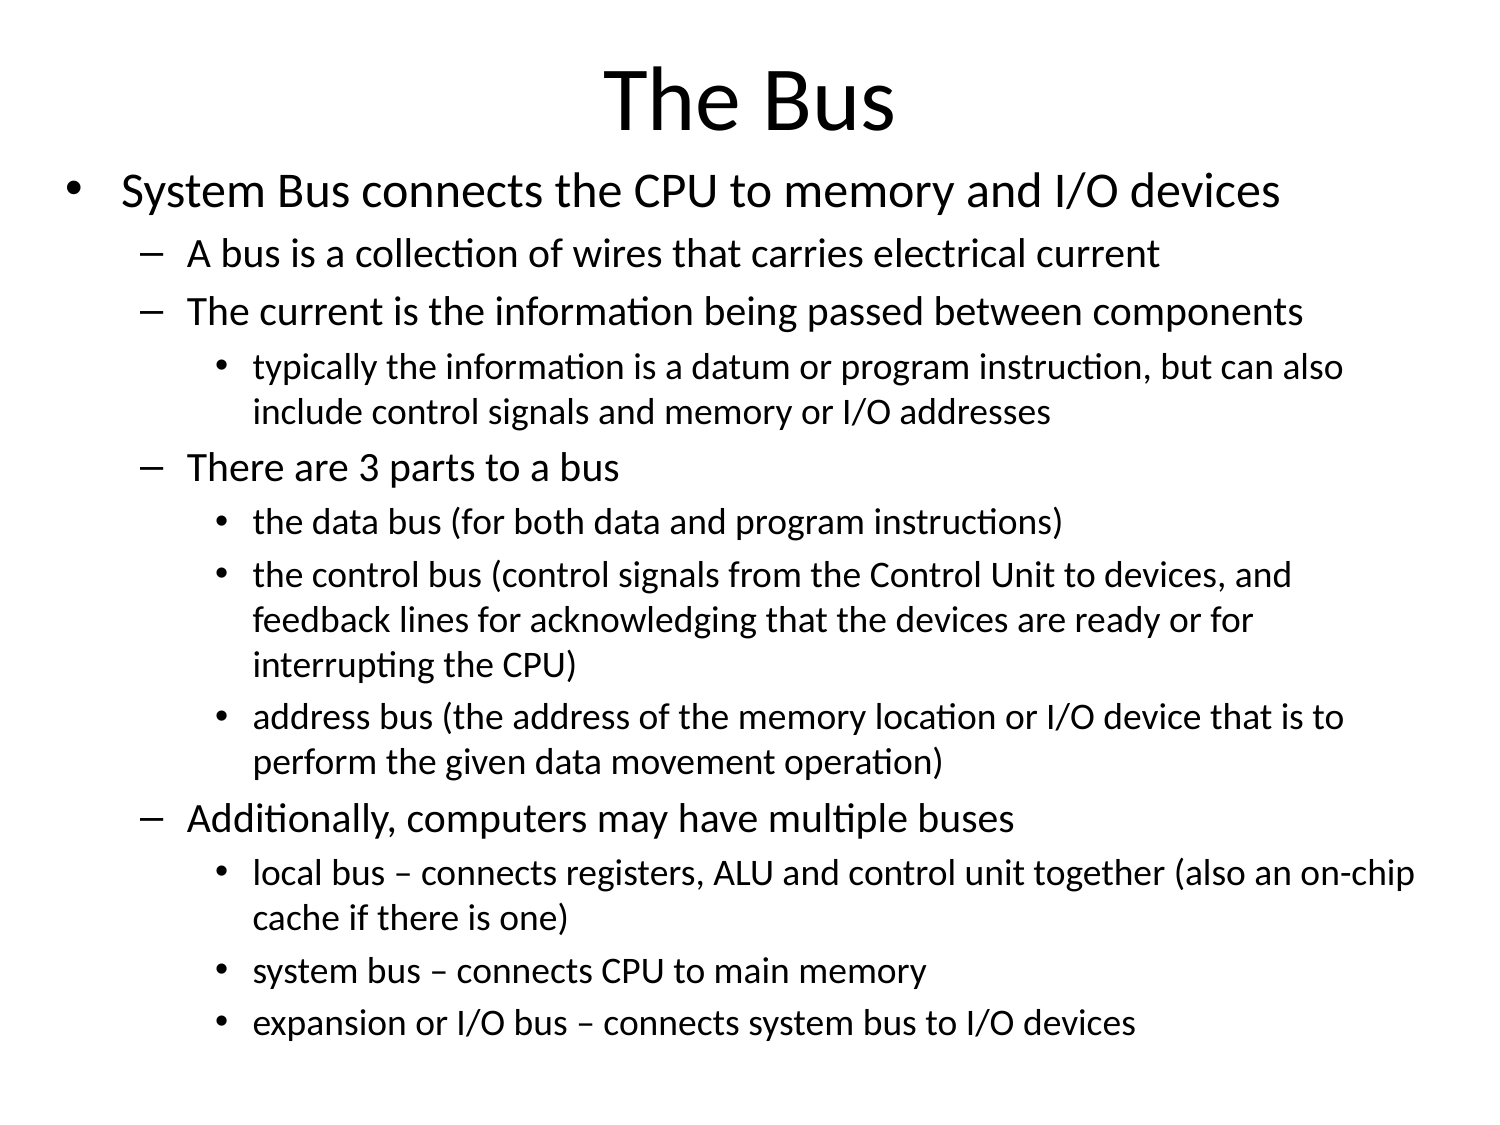

# The Bus
System Bus connects the CPU to memory and I/O devices
A bus is a collection of wires that carries electrical current
The current is the information being passed between components
typically the information is a datum or program instruction, but can also include control signals and memory or I/O addresses
There are 3 parts to a bus
the data bus (for both data and program instructions)
the control bus (control signals from the Control Unit to devices, and feedback lines for acknowledging that the devices are ready or for interrupting the CPU)
address bus (the address of the memory location or I/O device that is to perform the given data movement operation)
Additionally, computers may have multiple buses
local bus – connects registers, ALU and control unit together (also an on-chip cache if there is one)
system bus – connects CPU to main memory
expansion or I/O bus – connects system bus to I/O devices